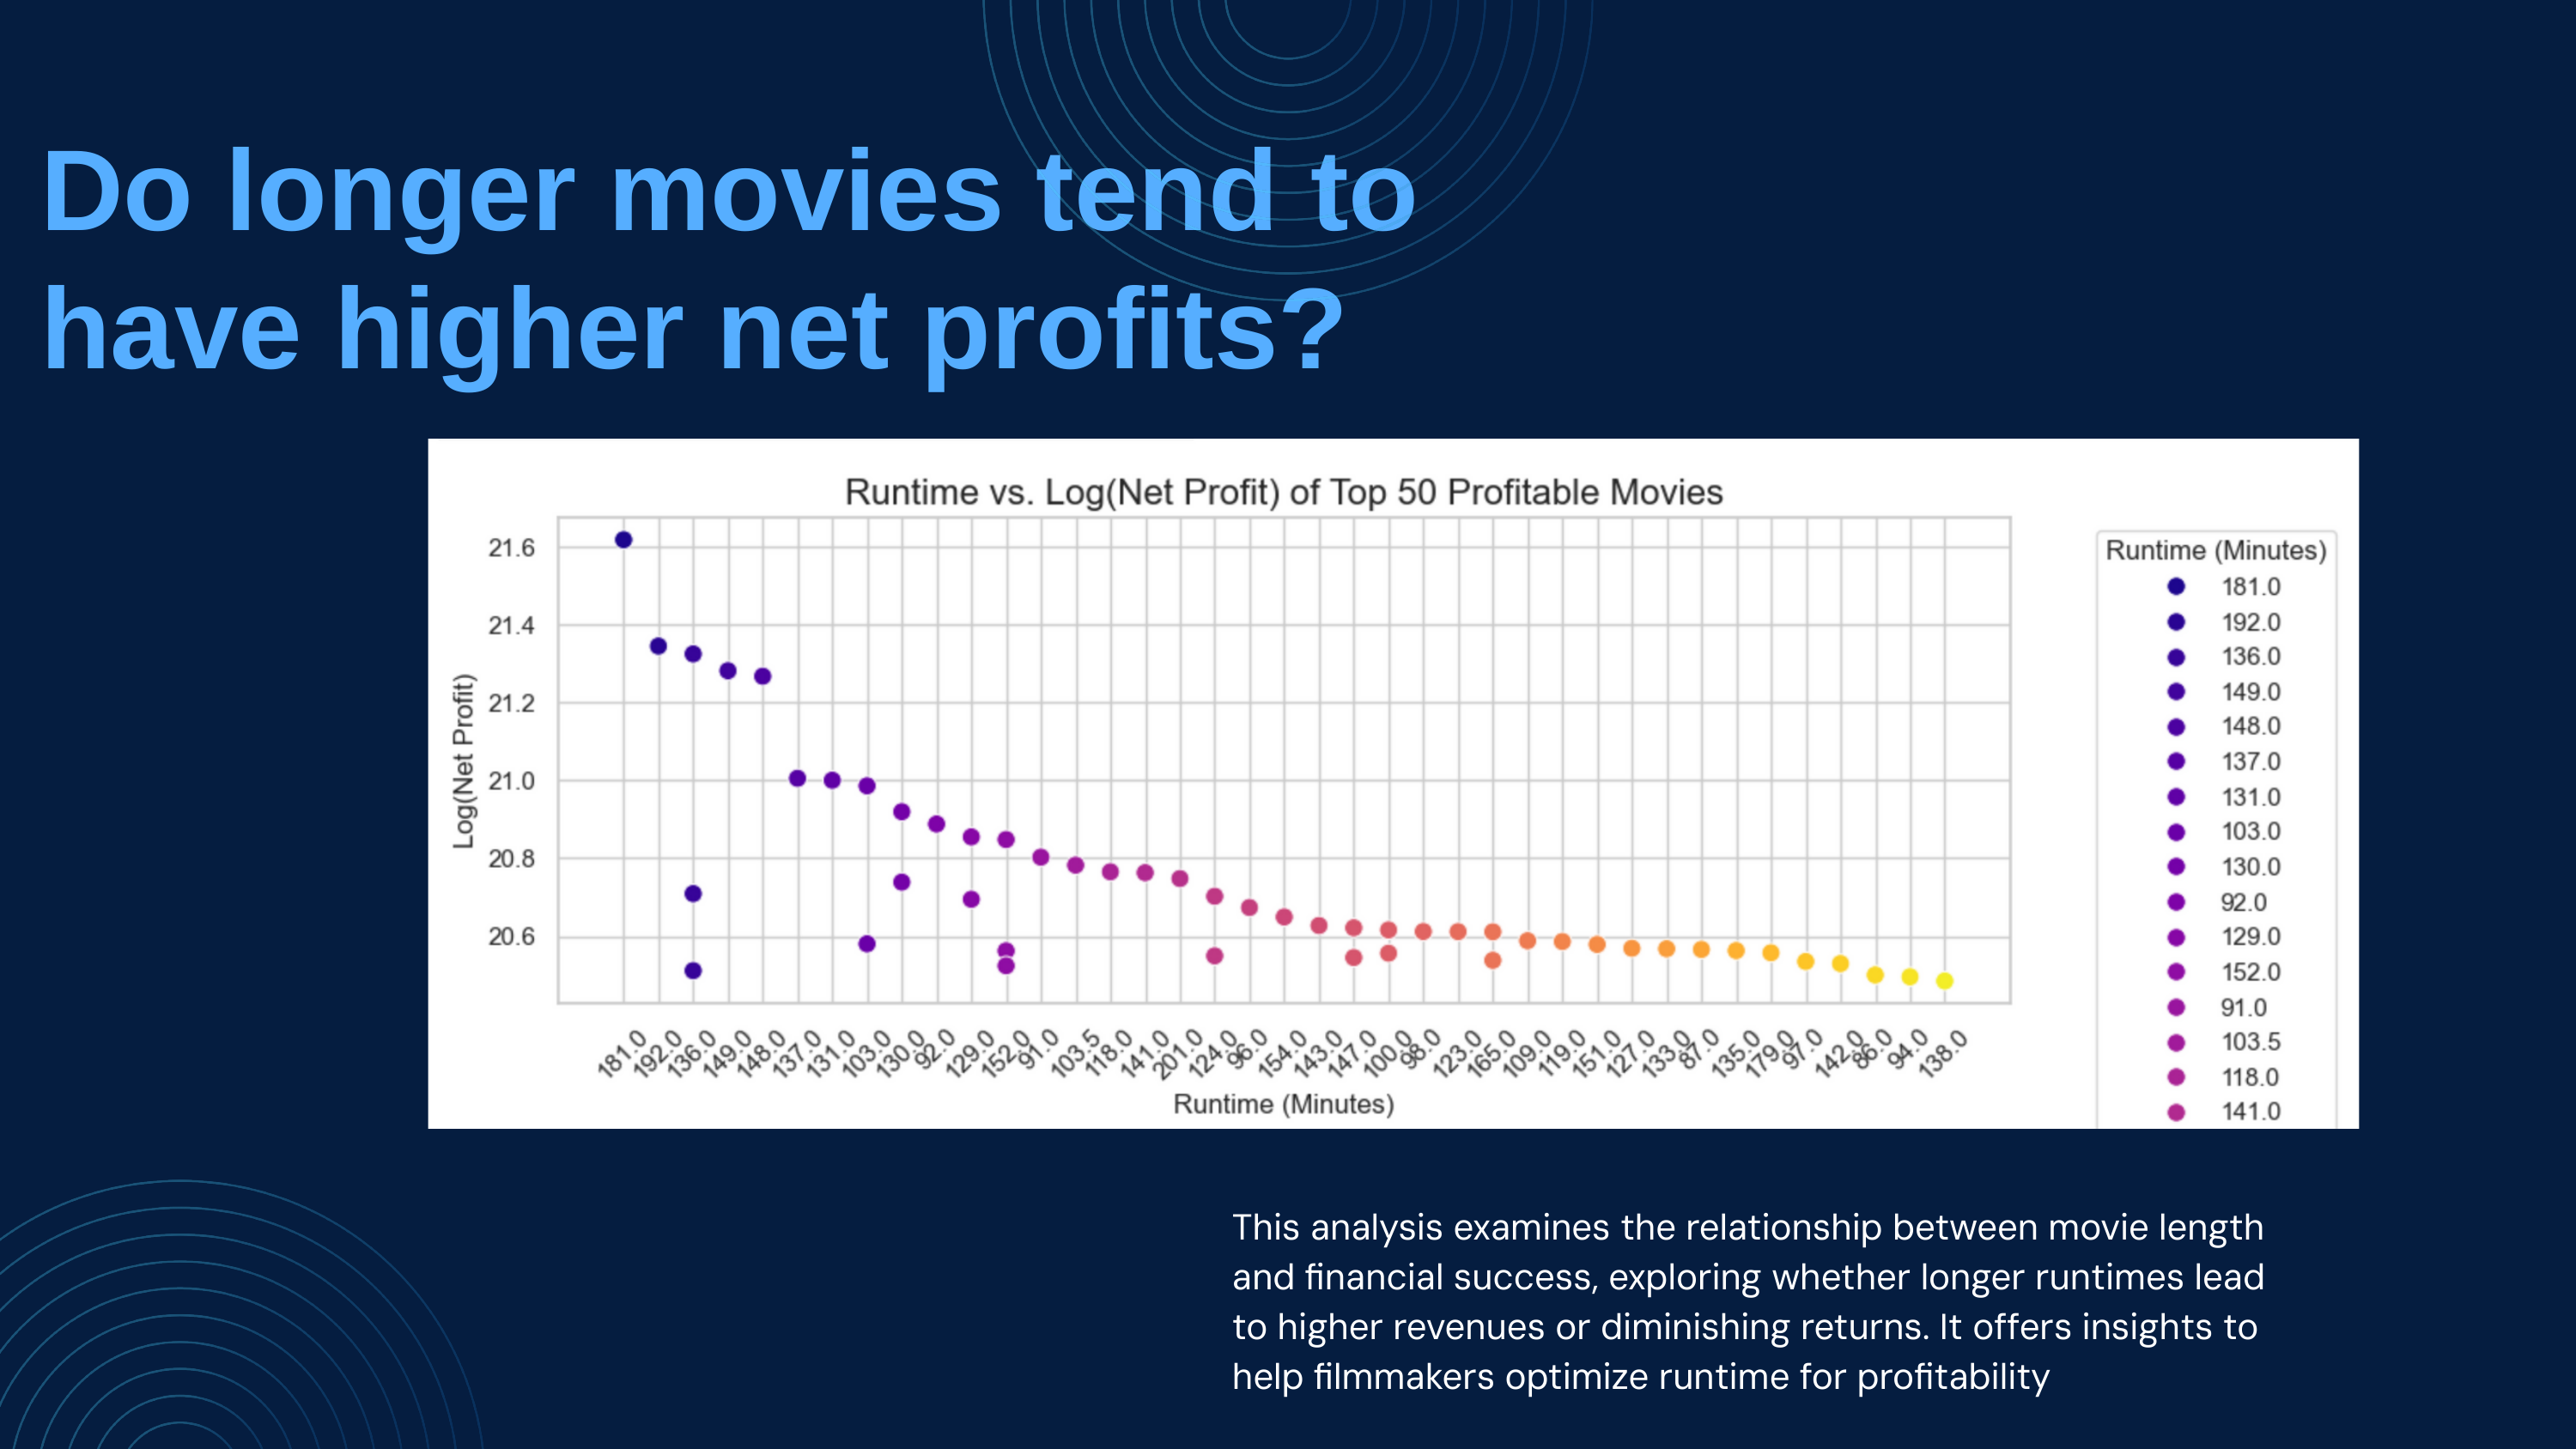

Do longer movies tend to have higher net profits?

This analysis examines the relationship between movie length and financial success, exploring whether longer runtimes lead to higher revenues or diminishing returns. It offers insights to help filmmakers optimize runtime for profitability